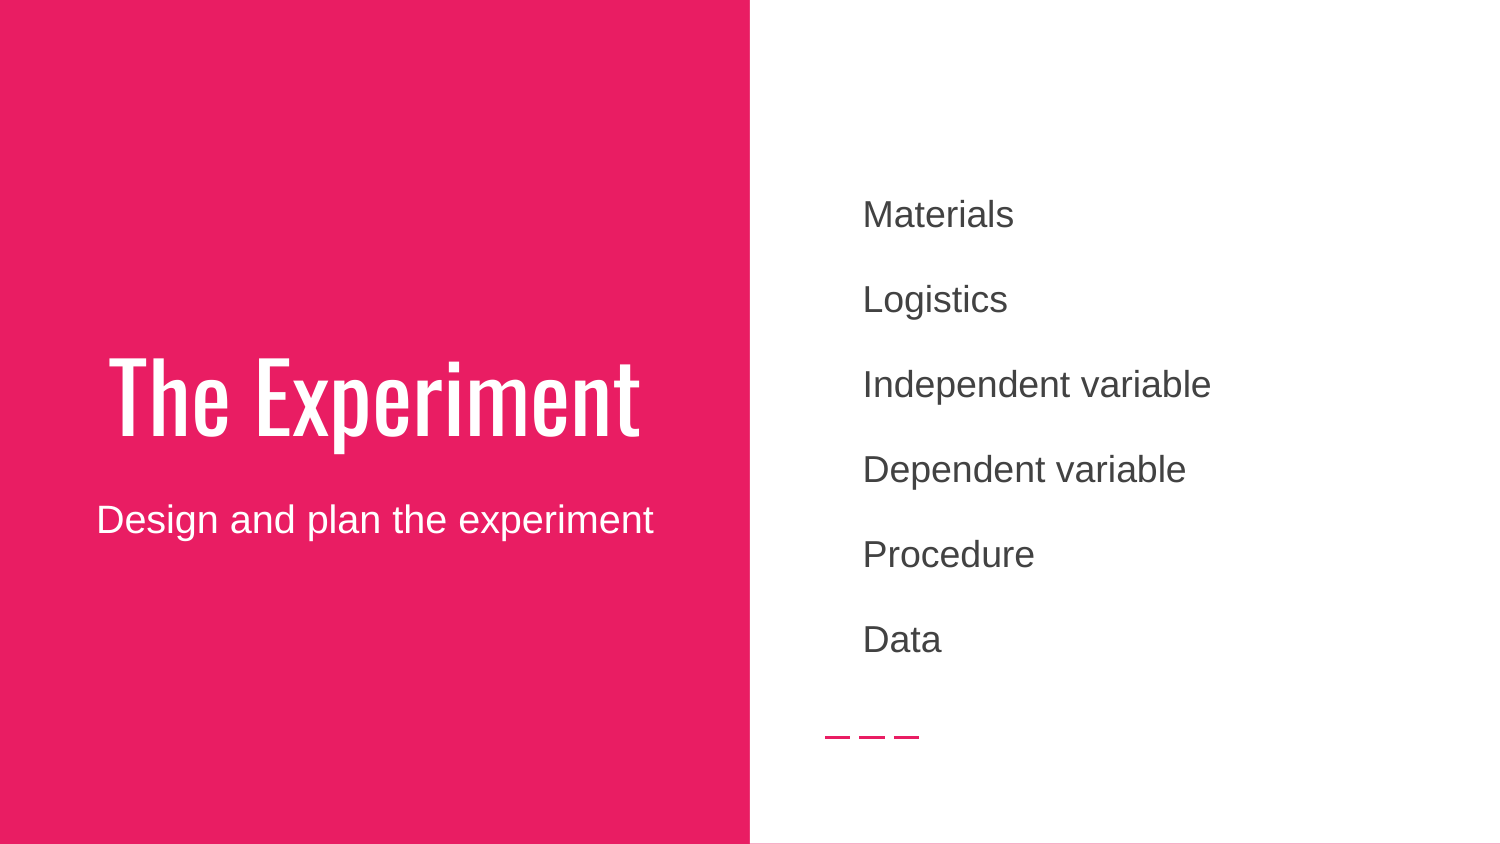

Materials
Logistics
Independent variable
Dependent variable
Procedure
Data
# The Experiment
Design and plan the experiment